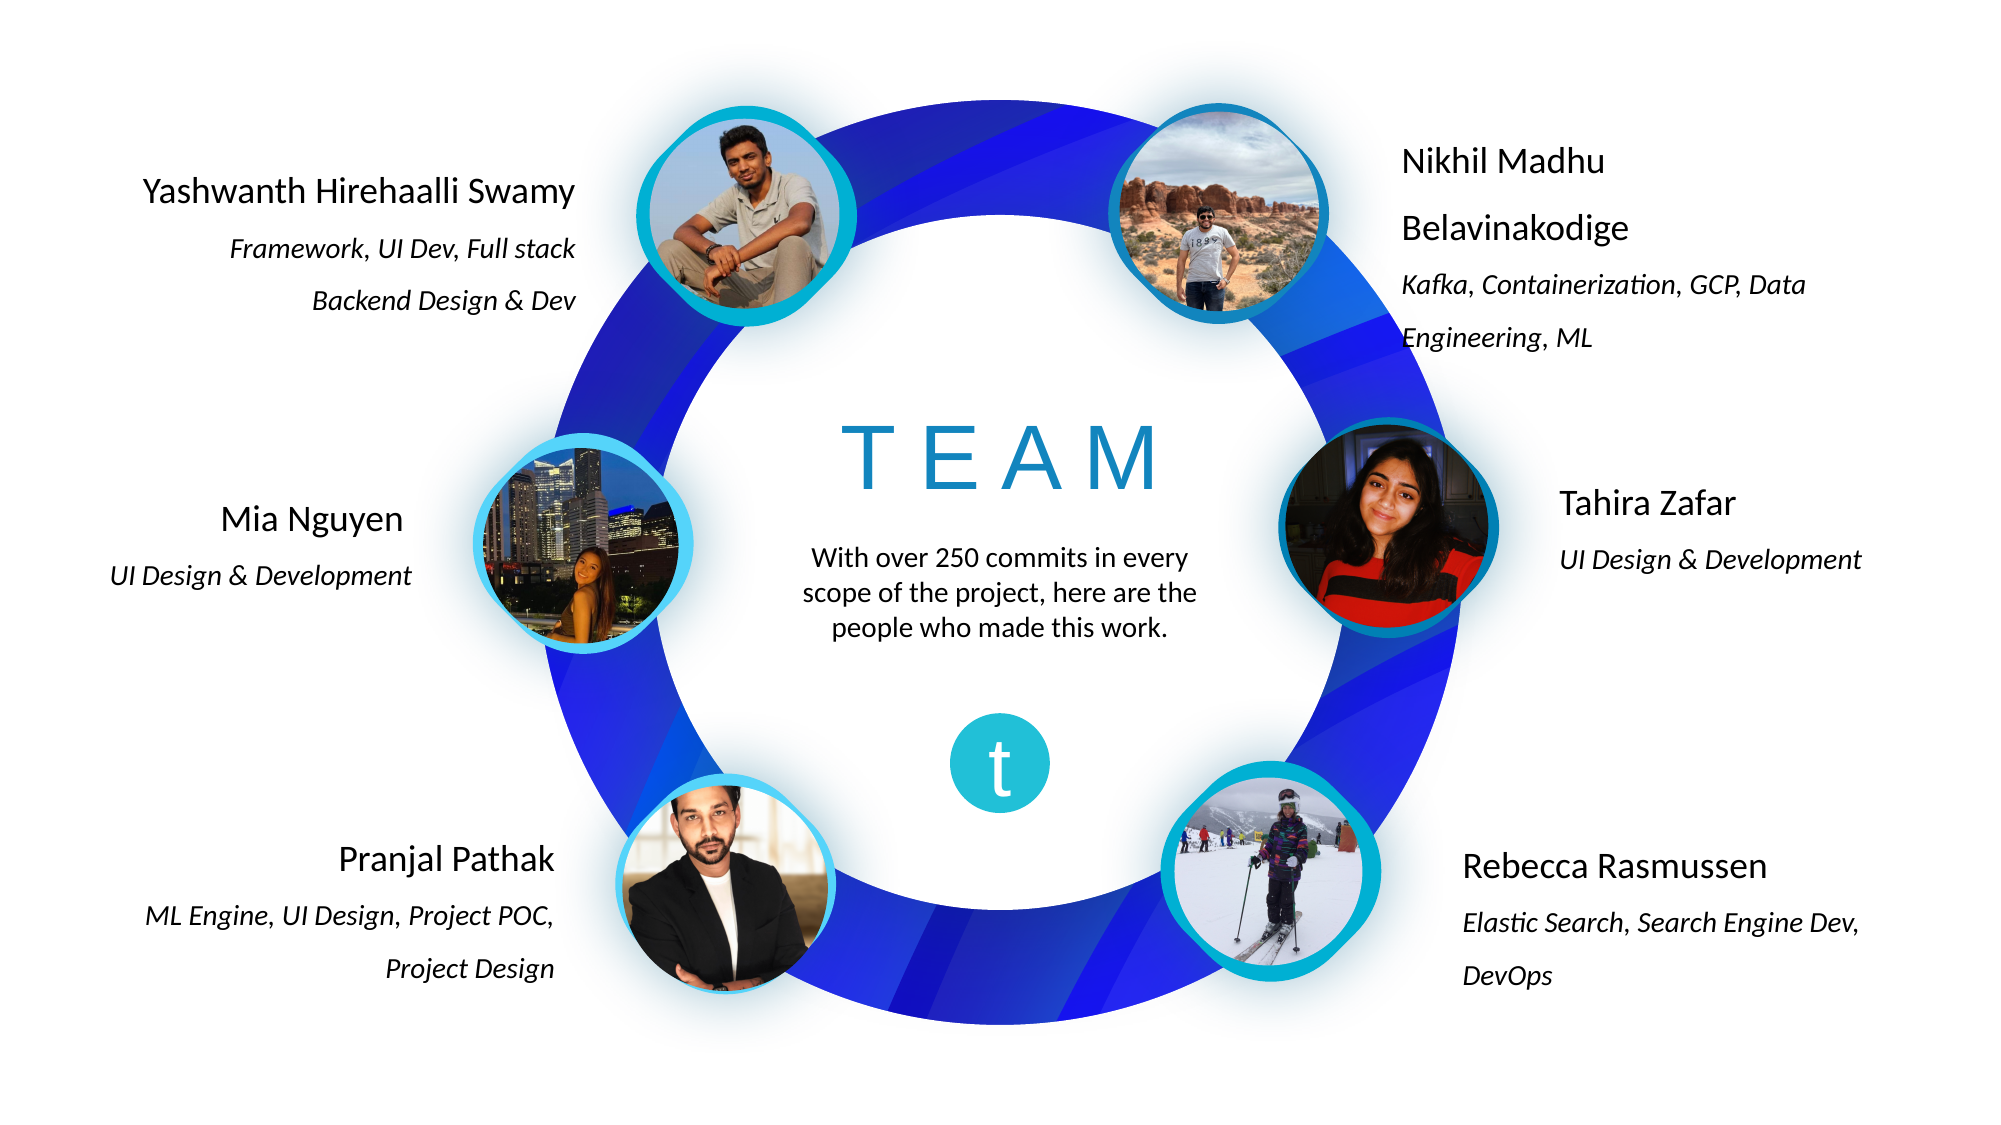

Nikhil Madhu Belavinakodige
Kafka, Containerization, GCP, Data Engineering, ML

d

u

Yashwanth Hirehaalli Swamy
Framework, UI Dev, Full stack Backend Design & Dev

T E A M

e

P

Tahira Zafar
UI Design & Development
Mia Nguyen
UI Design & Development
With over 250 commits in every scope of the project, here are the people who made this work.
t

P

Pranjal Pathak
ML Engine, UI Design, Project POC, Project Design
Rebecca Rasmussen
Elastic Search, Search Engine Dev, DevOps